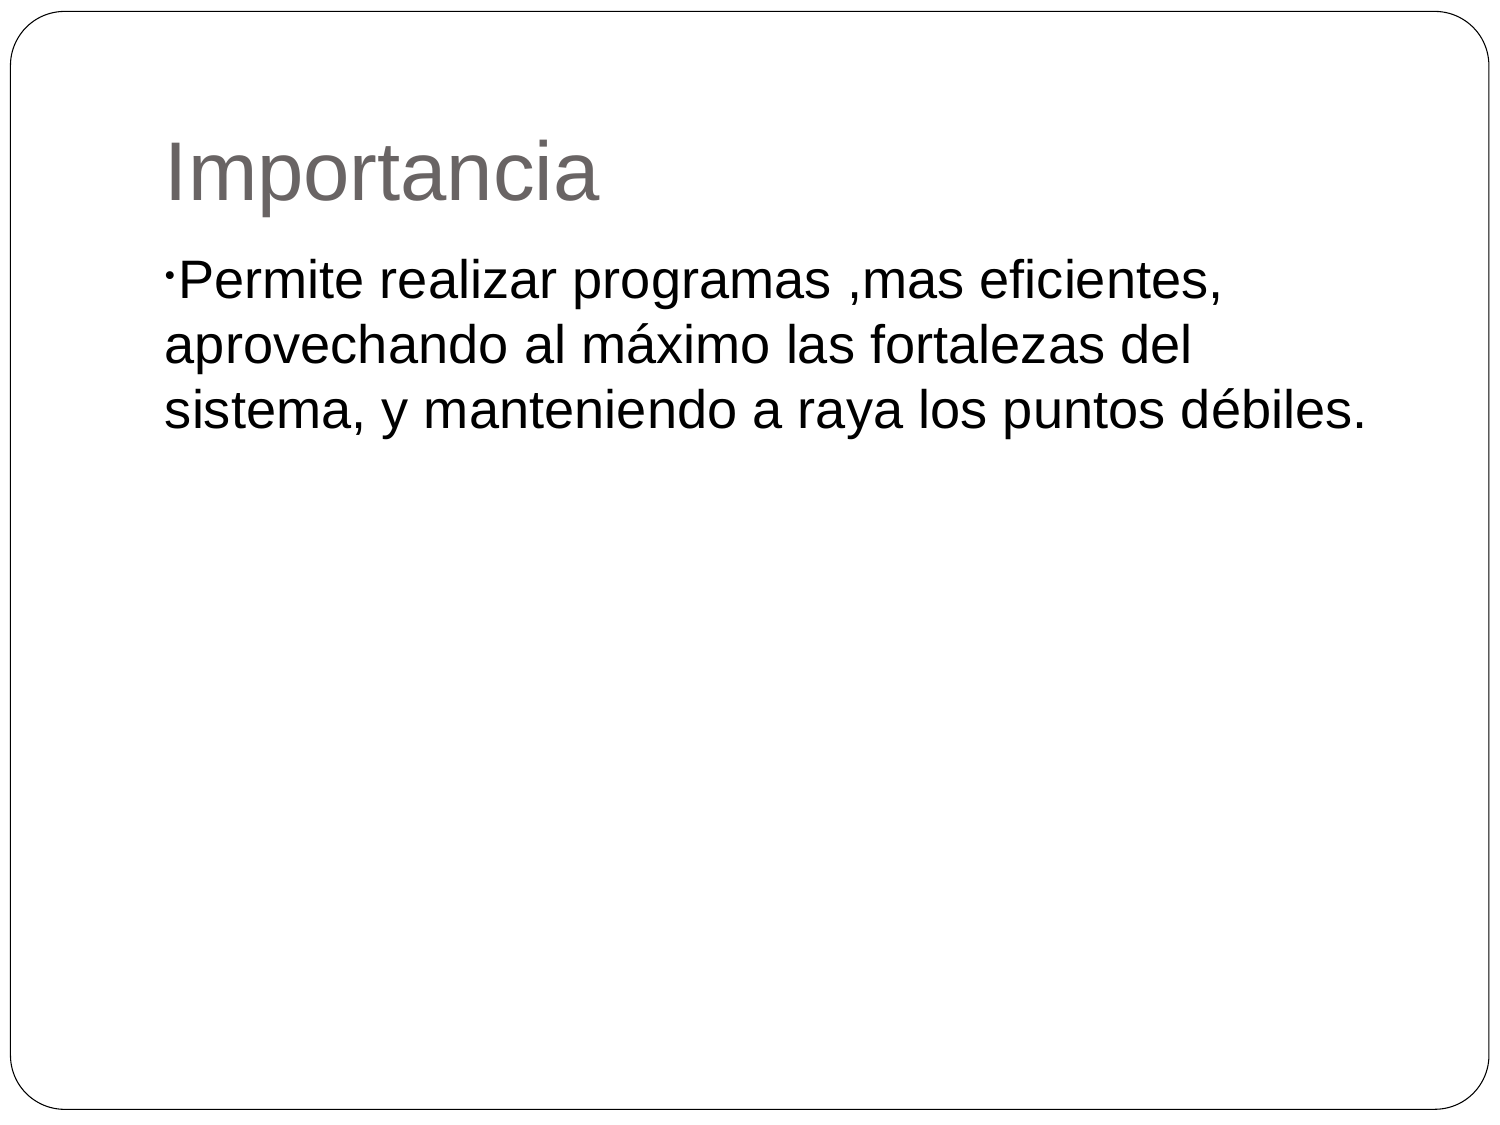

Importancia
Permite realizar programas ,mas eficientes, aprovechando al máximo las fortalezas del sistema, y manteniendo a raya los puntos débiles.